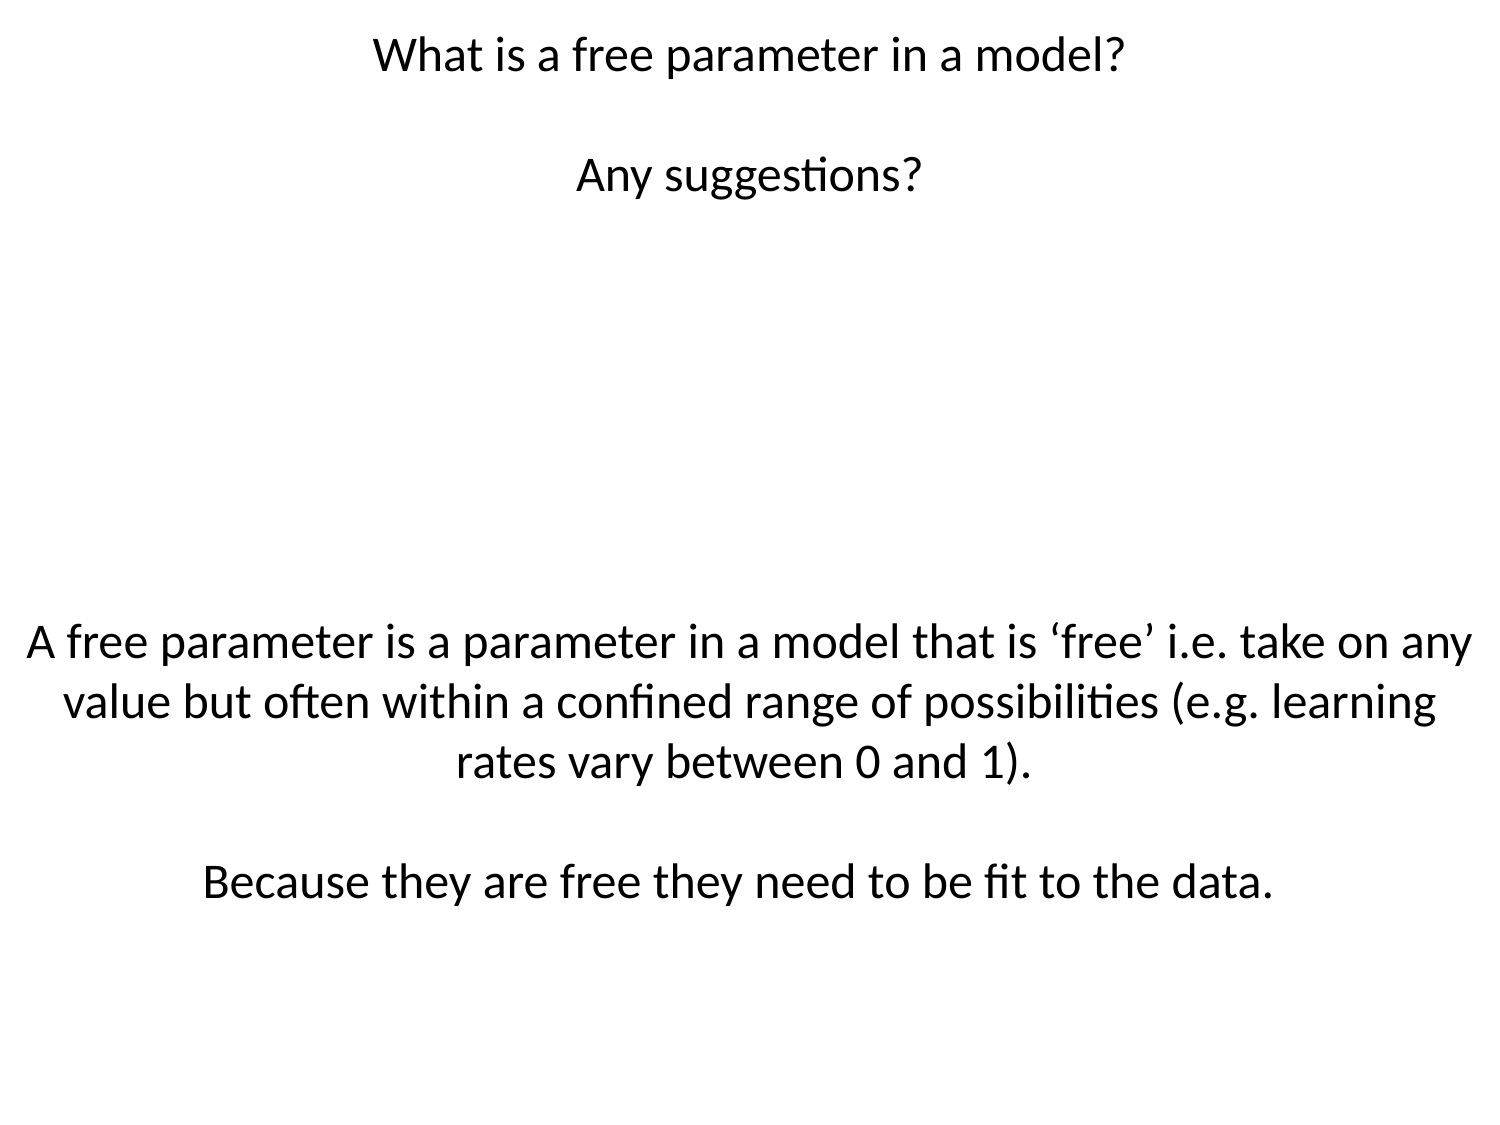

What is a free parameter in a model?

Any suggestions?

A free parameter is a parameter in a model that is ‘free’ i.e. take on any value but often within a confined range of possibilities (e.g. learning rates vary between 0 and 1).

Because they are free they need to be fit to the data.